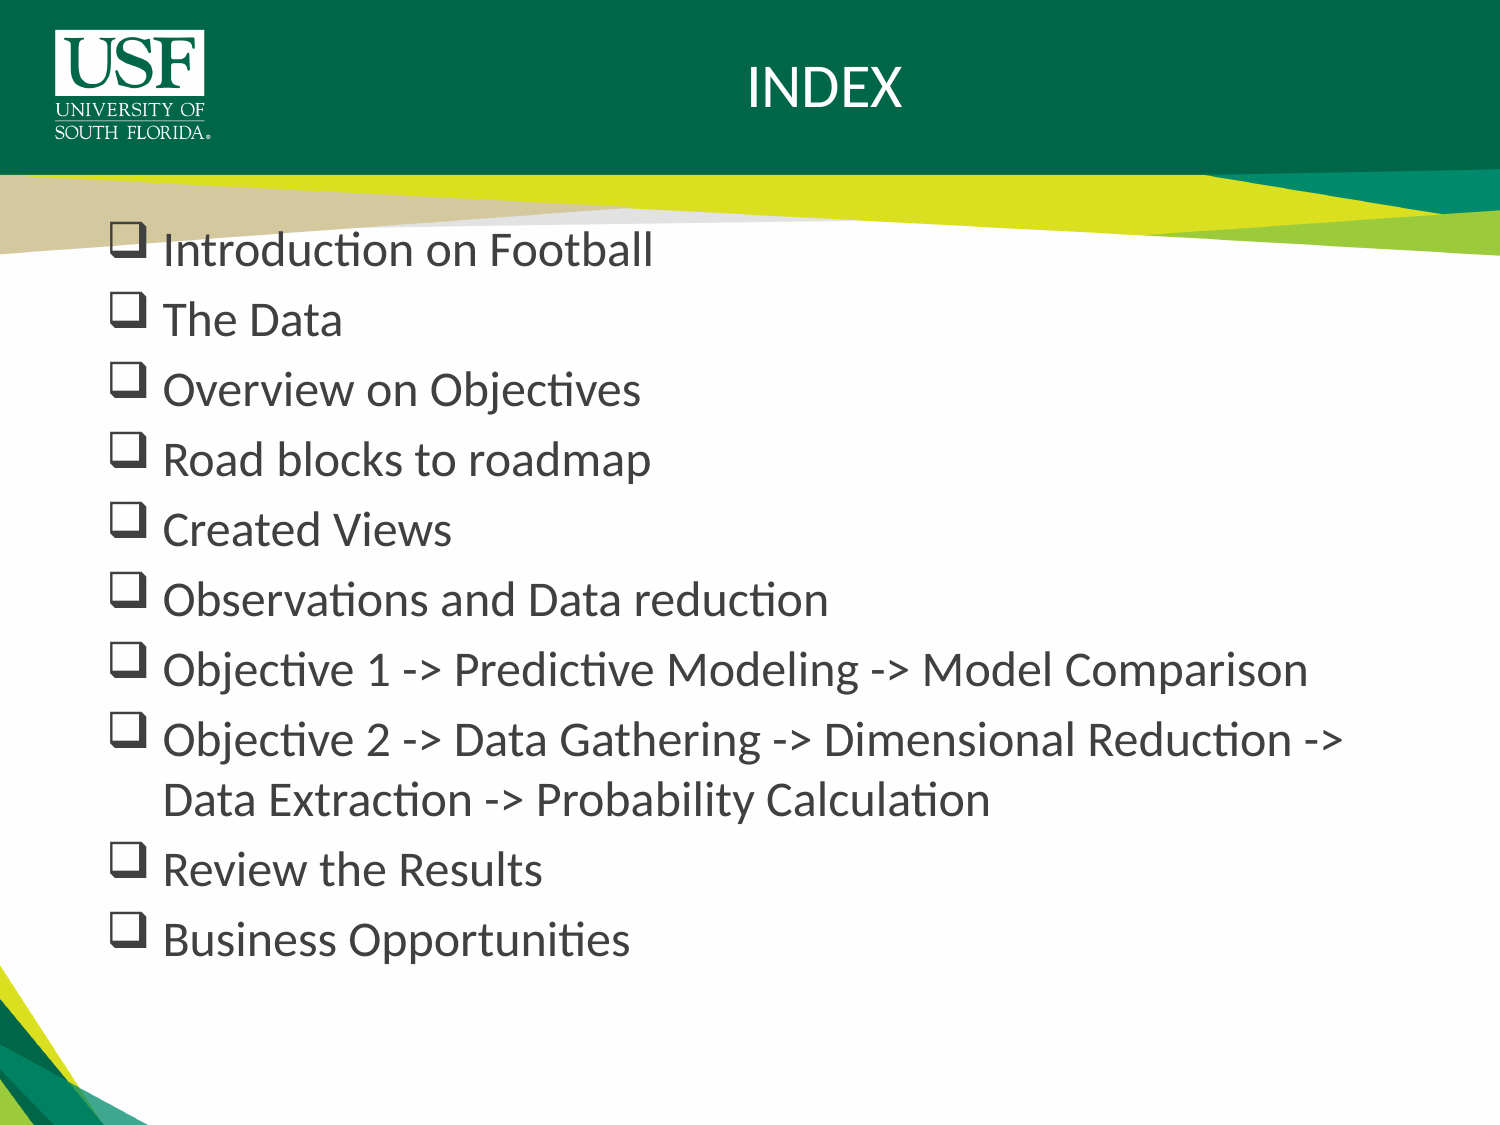

# Index
Introduction on Football
The Data
Overview on Objectives
Road blocks to roadmap
Created Views
Observations and Data reduction
Objective 1 -> Predictive Modeling -> Model Comparison
Objective 2 -> Data Gathering -> Dimensional Reduction -> Data Extraction -> Probability Calculation
Review the Results
Business Opportunities